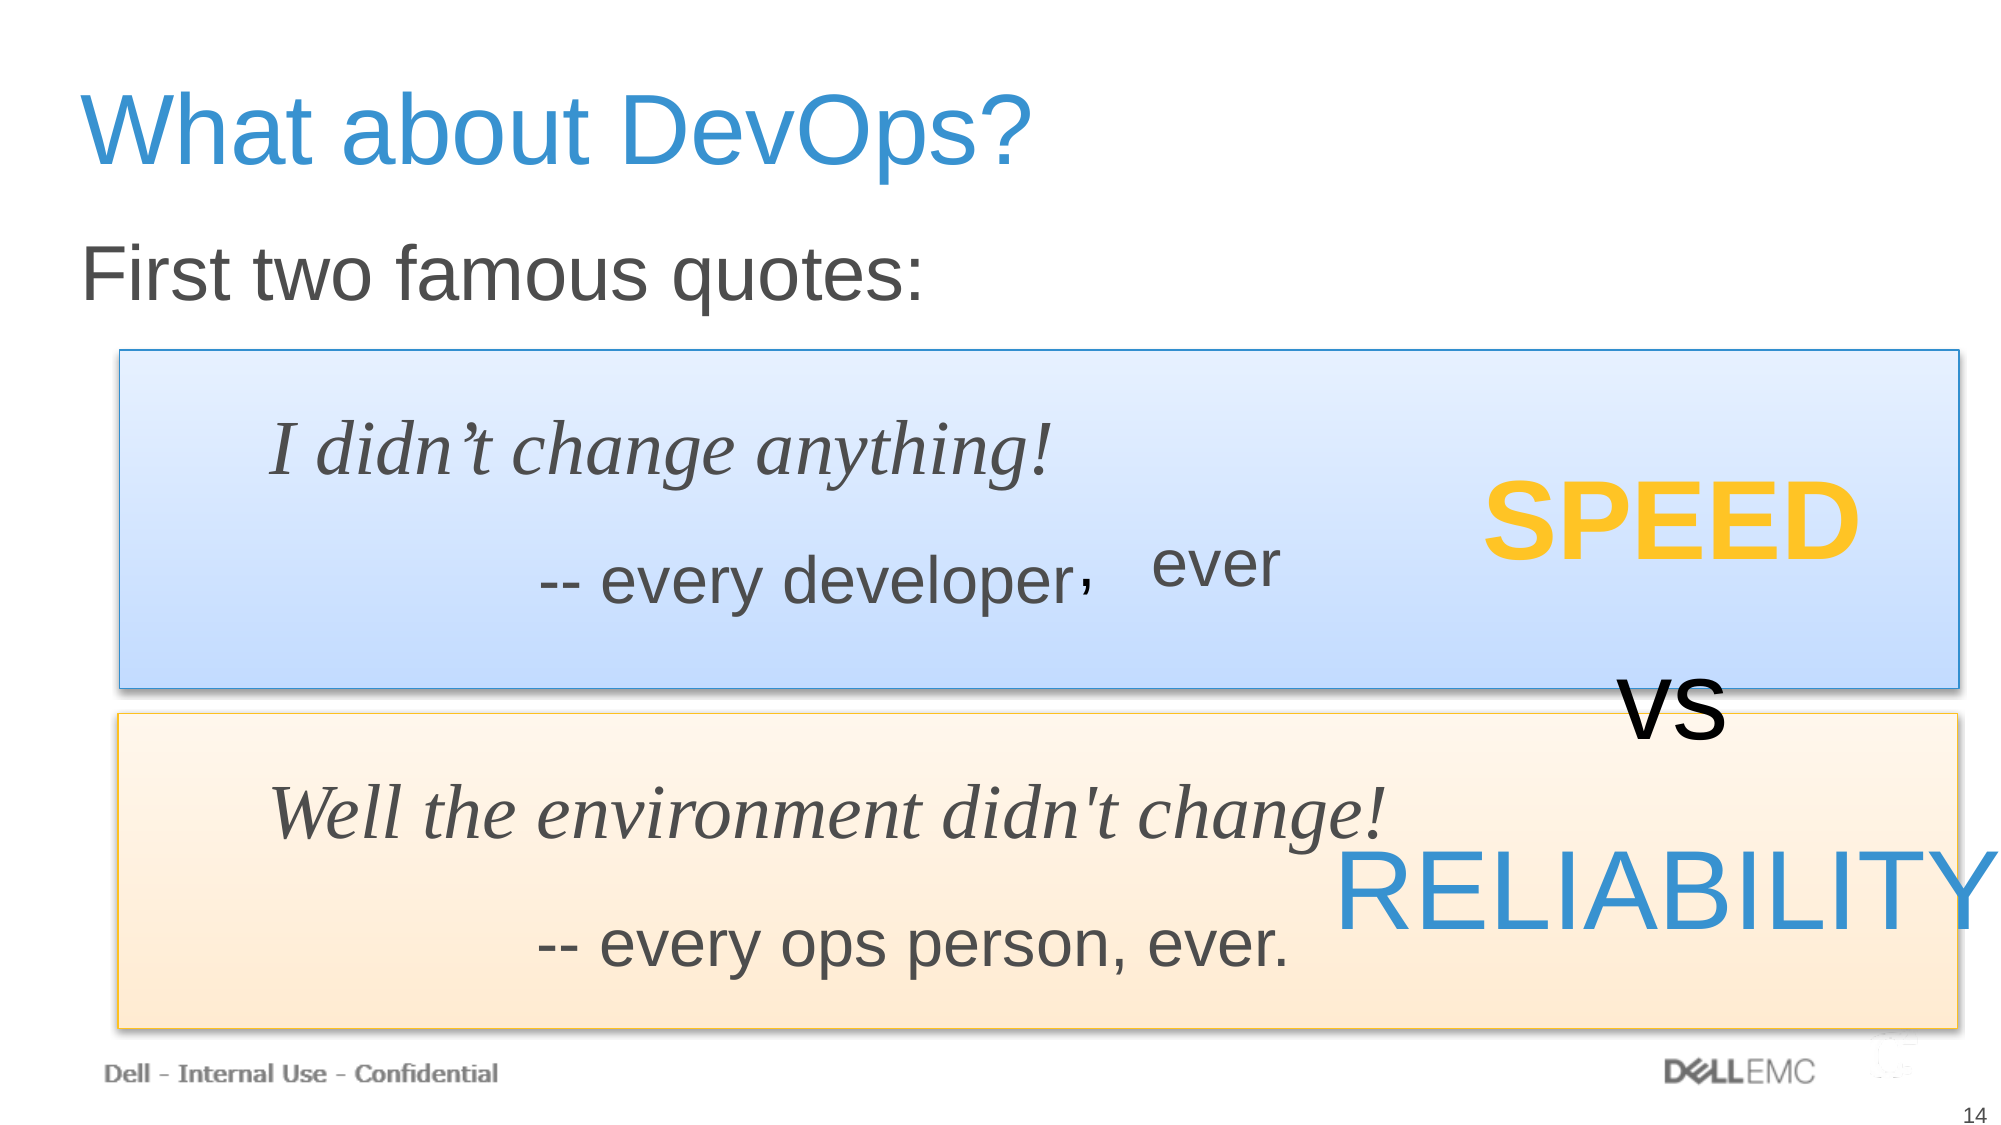

# What about DevOps?
First two famous quotes:

	I didn’t change anything!
		 -- every developer
SPEED
vs
RELIABILITY
,   ever
	Well the environment didn't change!
		 -- every ops person, ever.